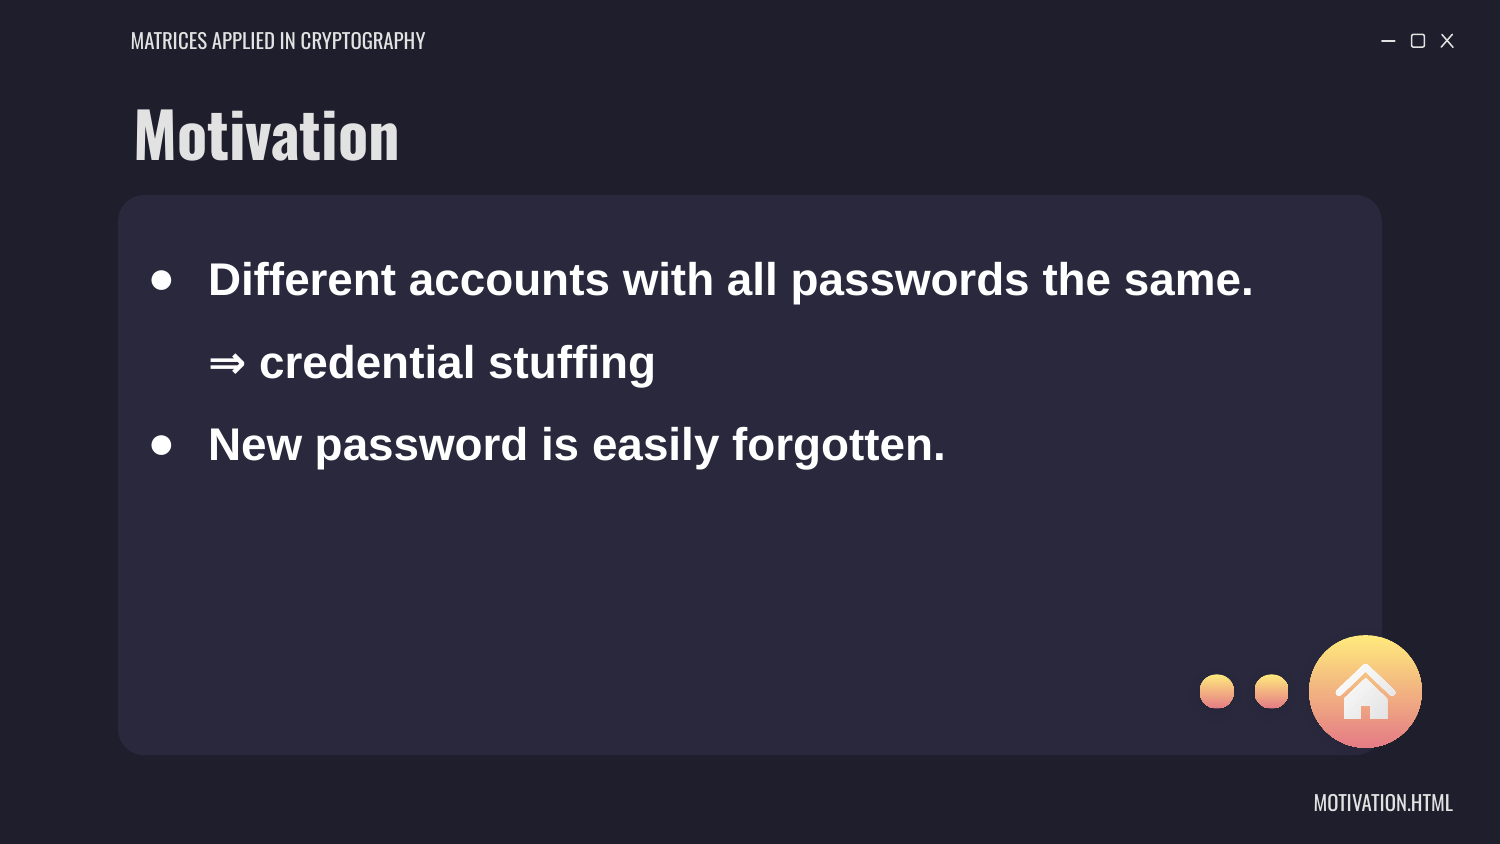

MATRICES APPLIED IN CRYPTOGRAPHY

# Motivation
Different accounts with all passwords the same.
⇒ credential stuffing
New password is easily forgotten.

MOTIVATION.HTML